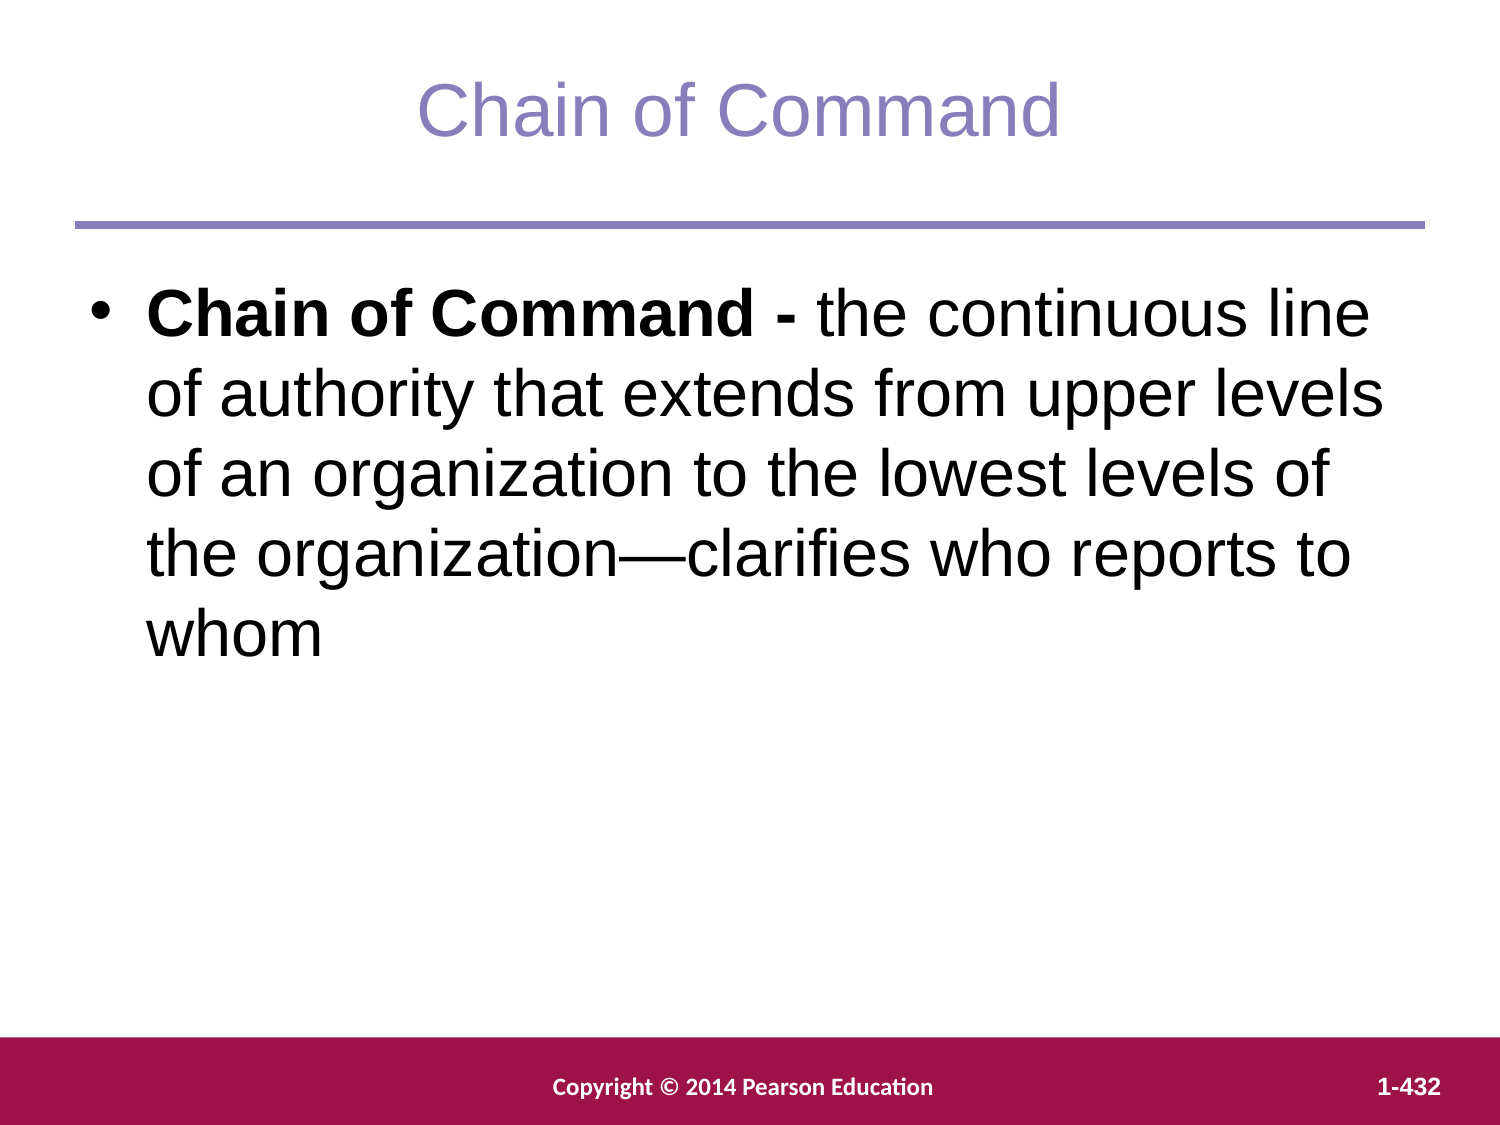

Chain of Command
Chain of Command - the continuous line of authority that extends from upper levels of an organization to the lowest levels of the organization—clarifies who reports to whom